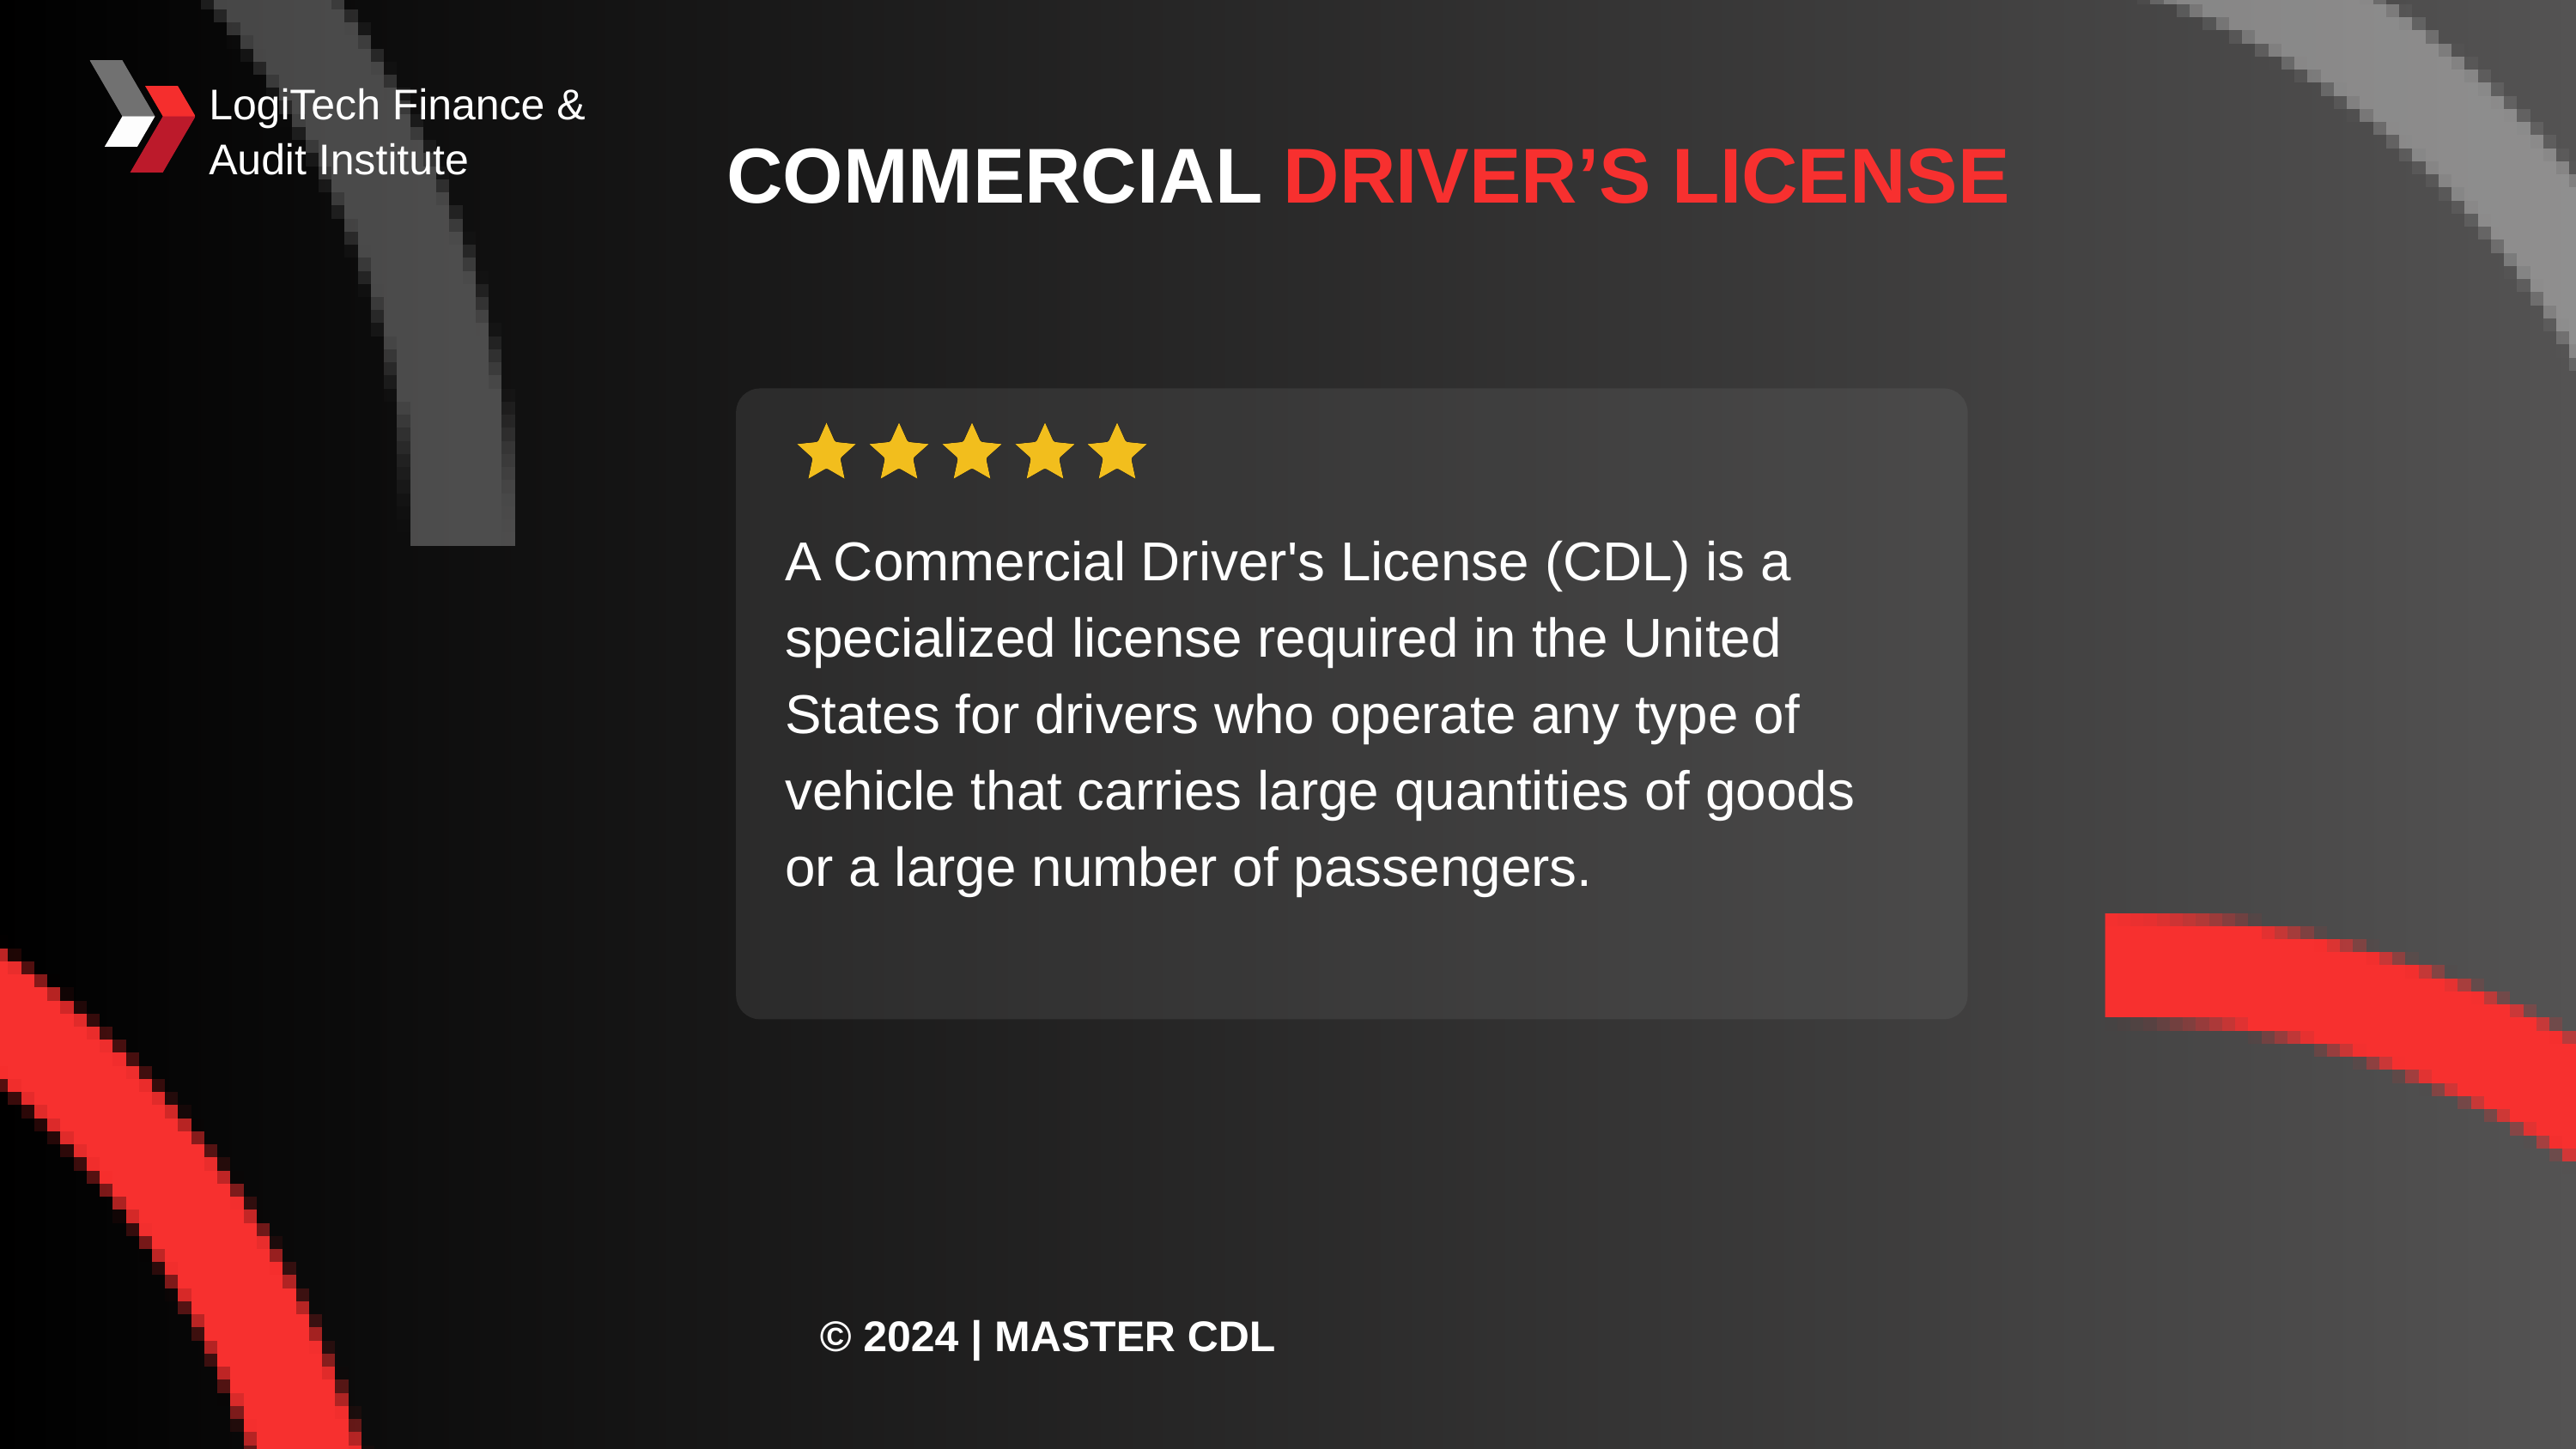

LogiTech Finance & Audit Institute
COMMERCIAL DRIVER’S LICENSE

A Commercial Driver's License (CDL) is a specialized license required in the United States for drivers who operate any type of vehicle that carries large quantities of goods or a large number of passengers.

© 2024 | MASTER CDL